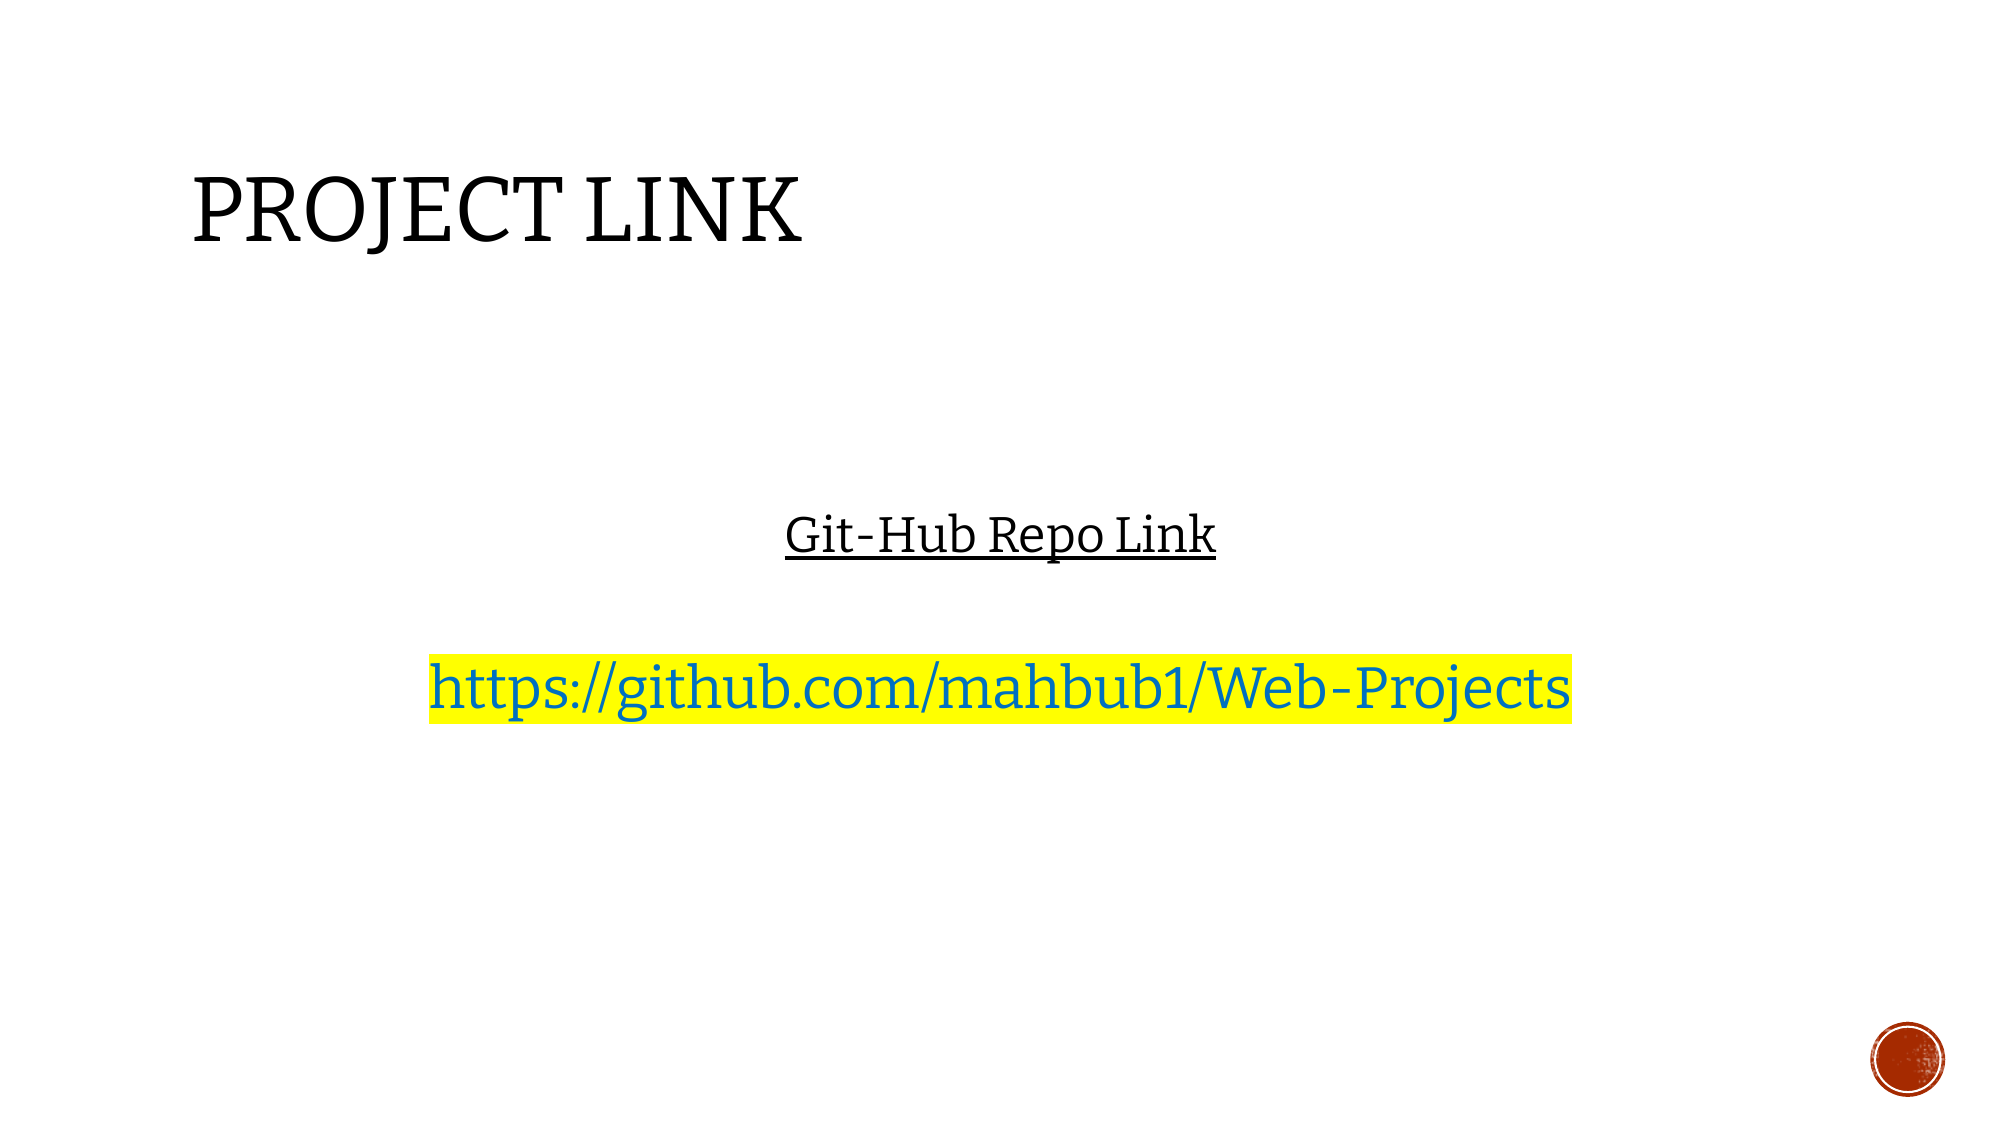

# Project Link

Git-Hub Repo Link

https://github.com/mahbub1/Web-Projects